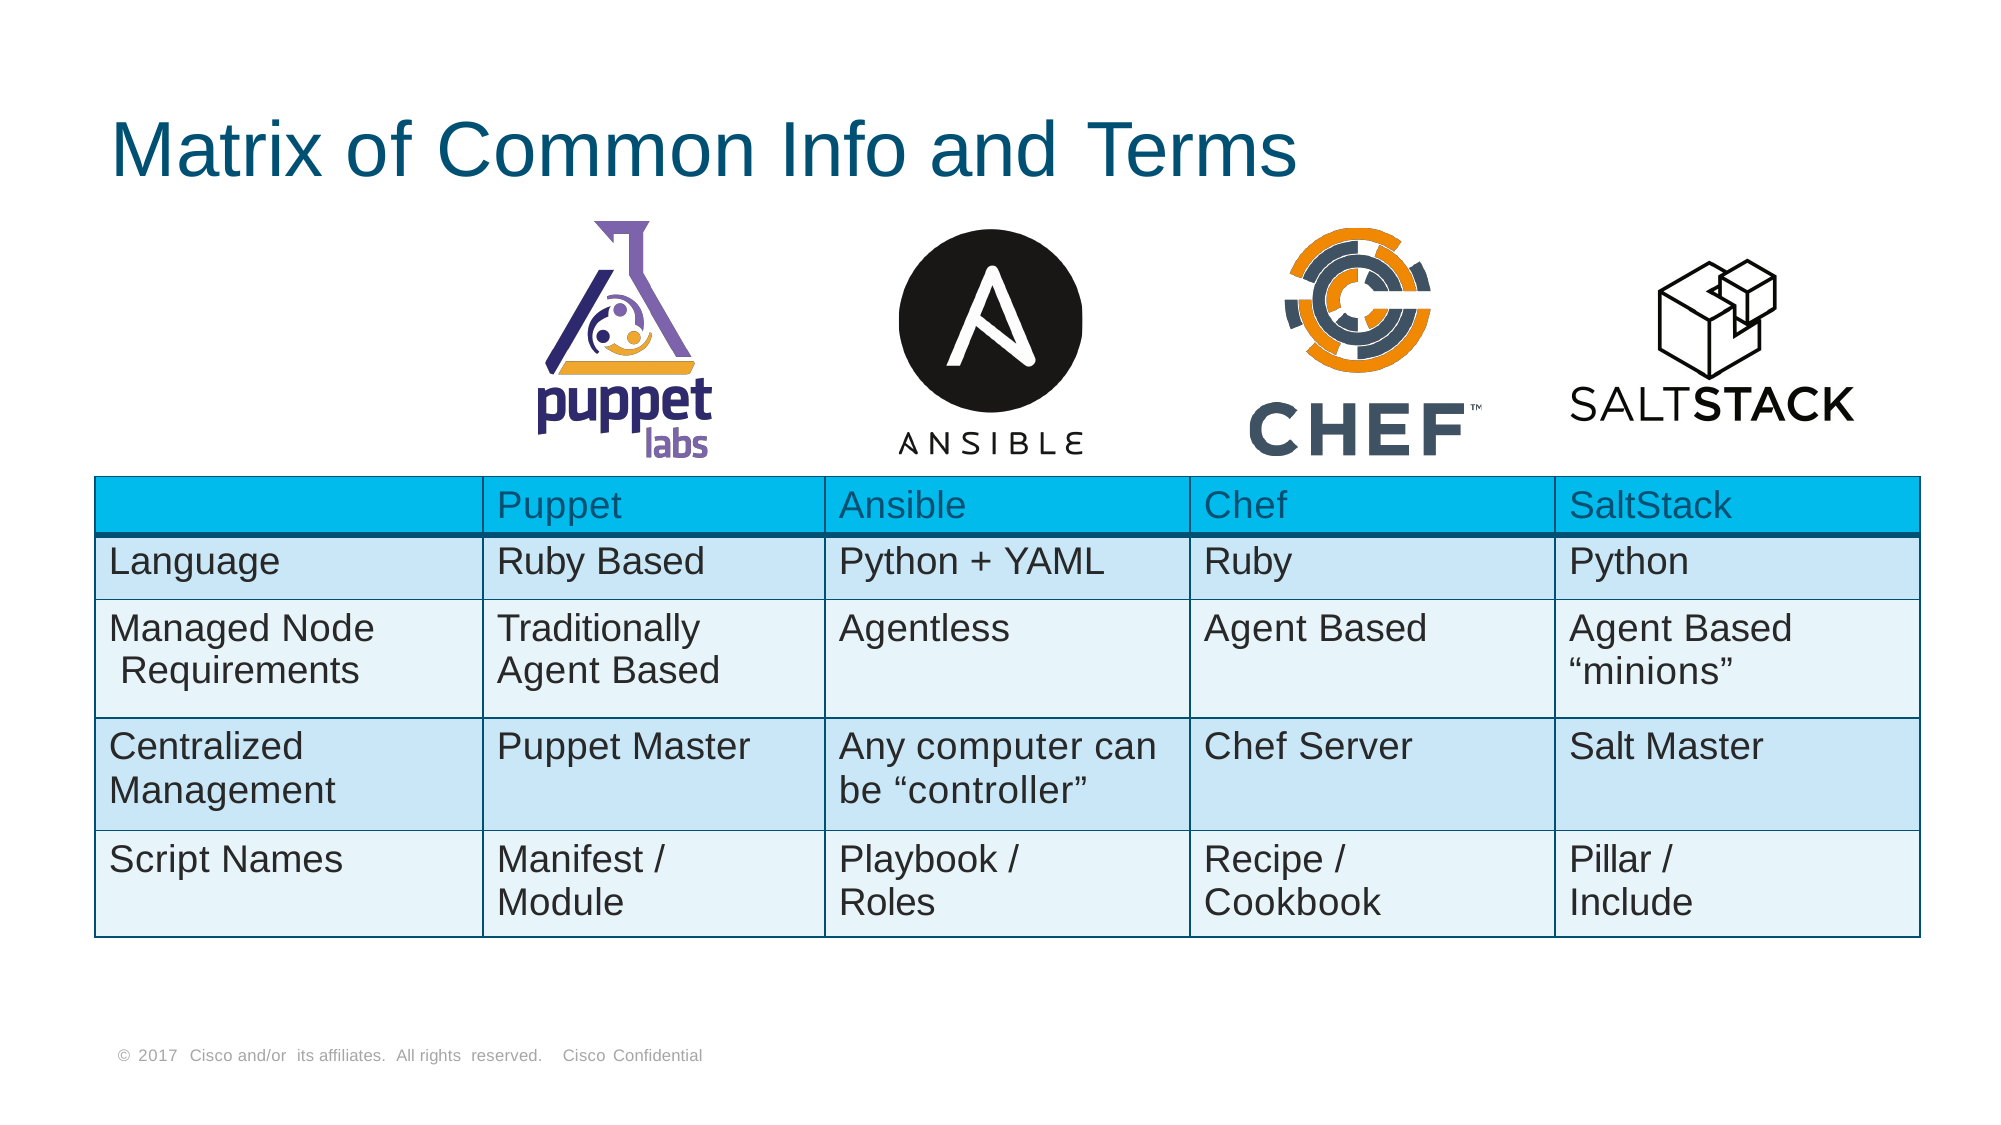

# Matrix of Common Info and Terms

|  | Puppet | Ansible | Chef | SaltStack |
| --- | --- | --- | --- | --- |
| Language | Ruby Based | Python + YAML | Ruby | Python |
| Managed Node Requirements | Traditionally Agent Based | Agentless | Agent Based | Agent Based “minions” |
| Centralized Management | Puppet Master | Any computer can be “controller” | Chef Server | Salt Master |
| Script Names | Manifest / Module | Playbook / Roles | Recipe / Cookbook | Pillar / Include |
© 2017  Cisco and/or  its affiliates.  All rights  reserved.    Cisco Confidential